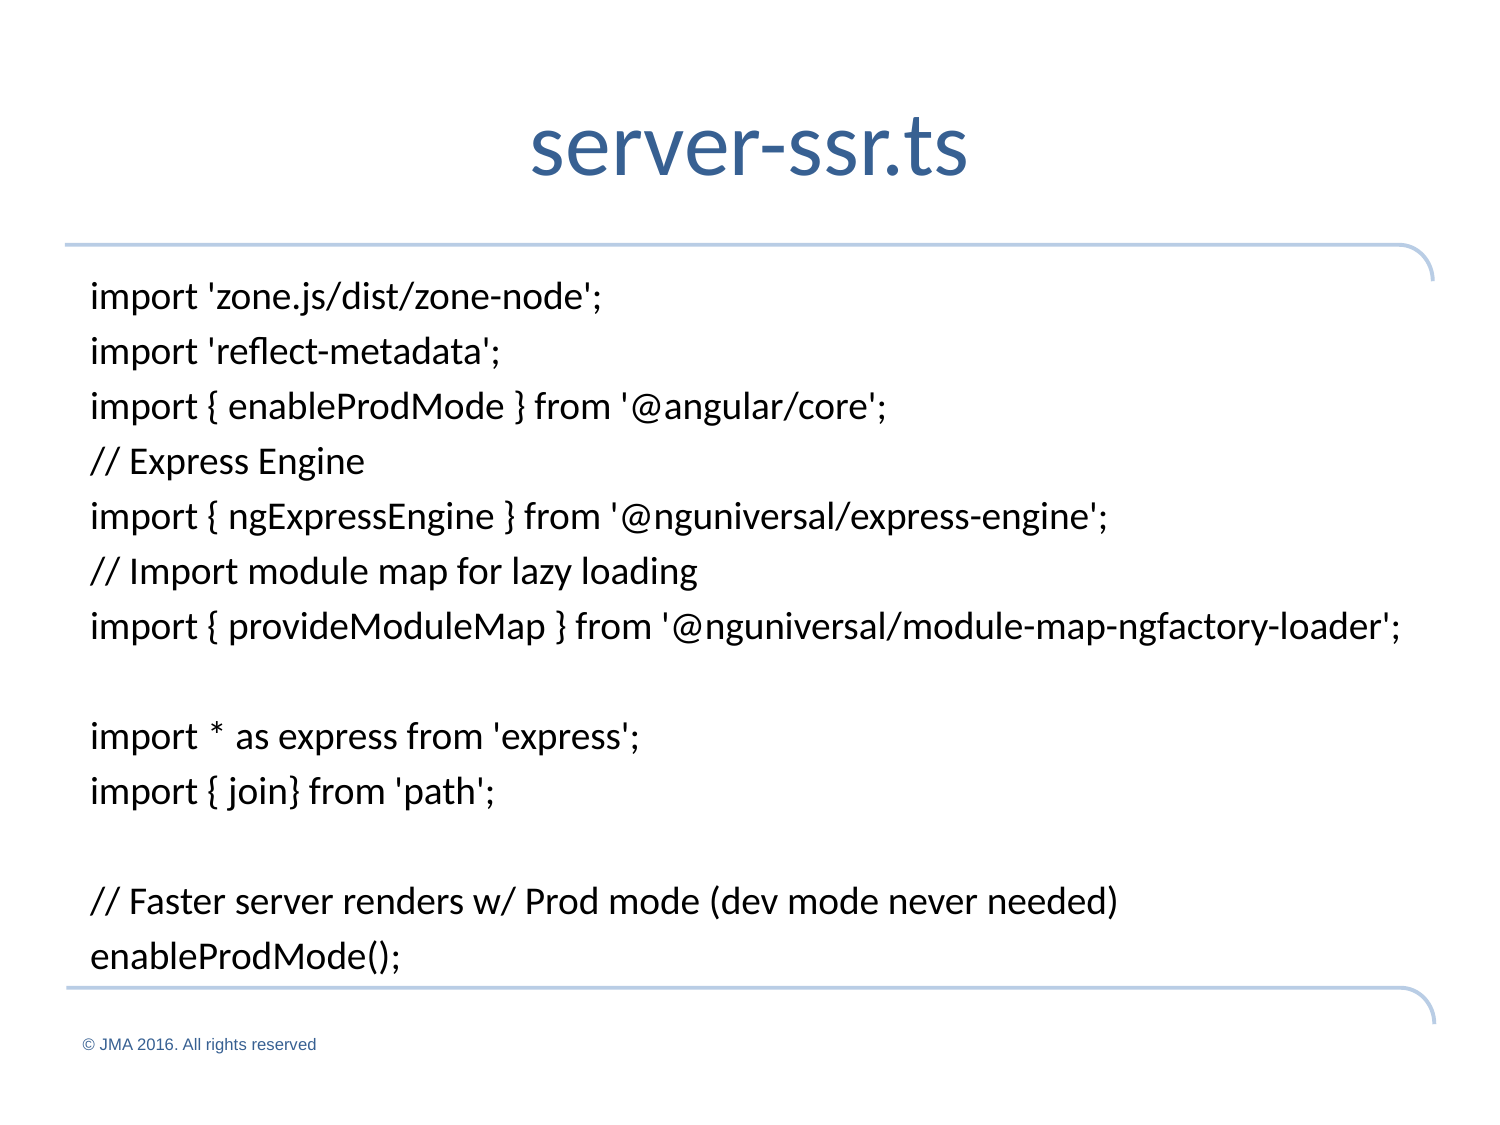

# server-ssr.ts
import 'zone.js/dist/zone-node';
import 'reflect-metadata';
import { enableProdMode } from '@angular/core';
// Express Engine
import { ngExpressEngine } from '@nguniversal/express-engine';
// Import module map for lazy loading
import { provideModuleMap } from '@nguniversal/module-map-ngfactory-loader';

import * as express from 'express';
import { join} from 'path';

// Faster server renders w/ Prod mode (dev mode never needed)
enableProdMode();